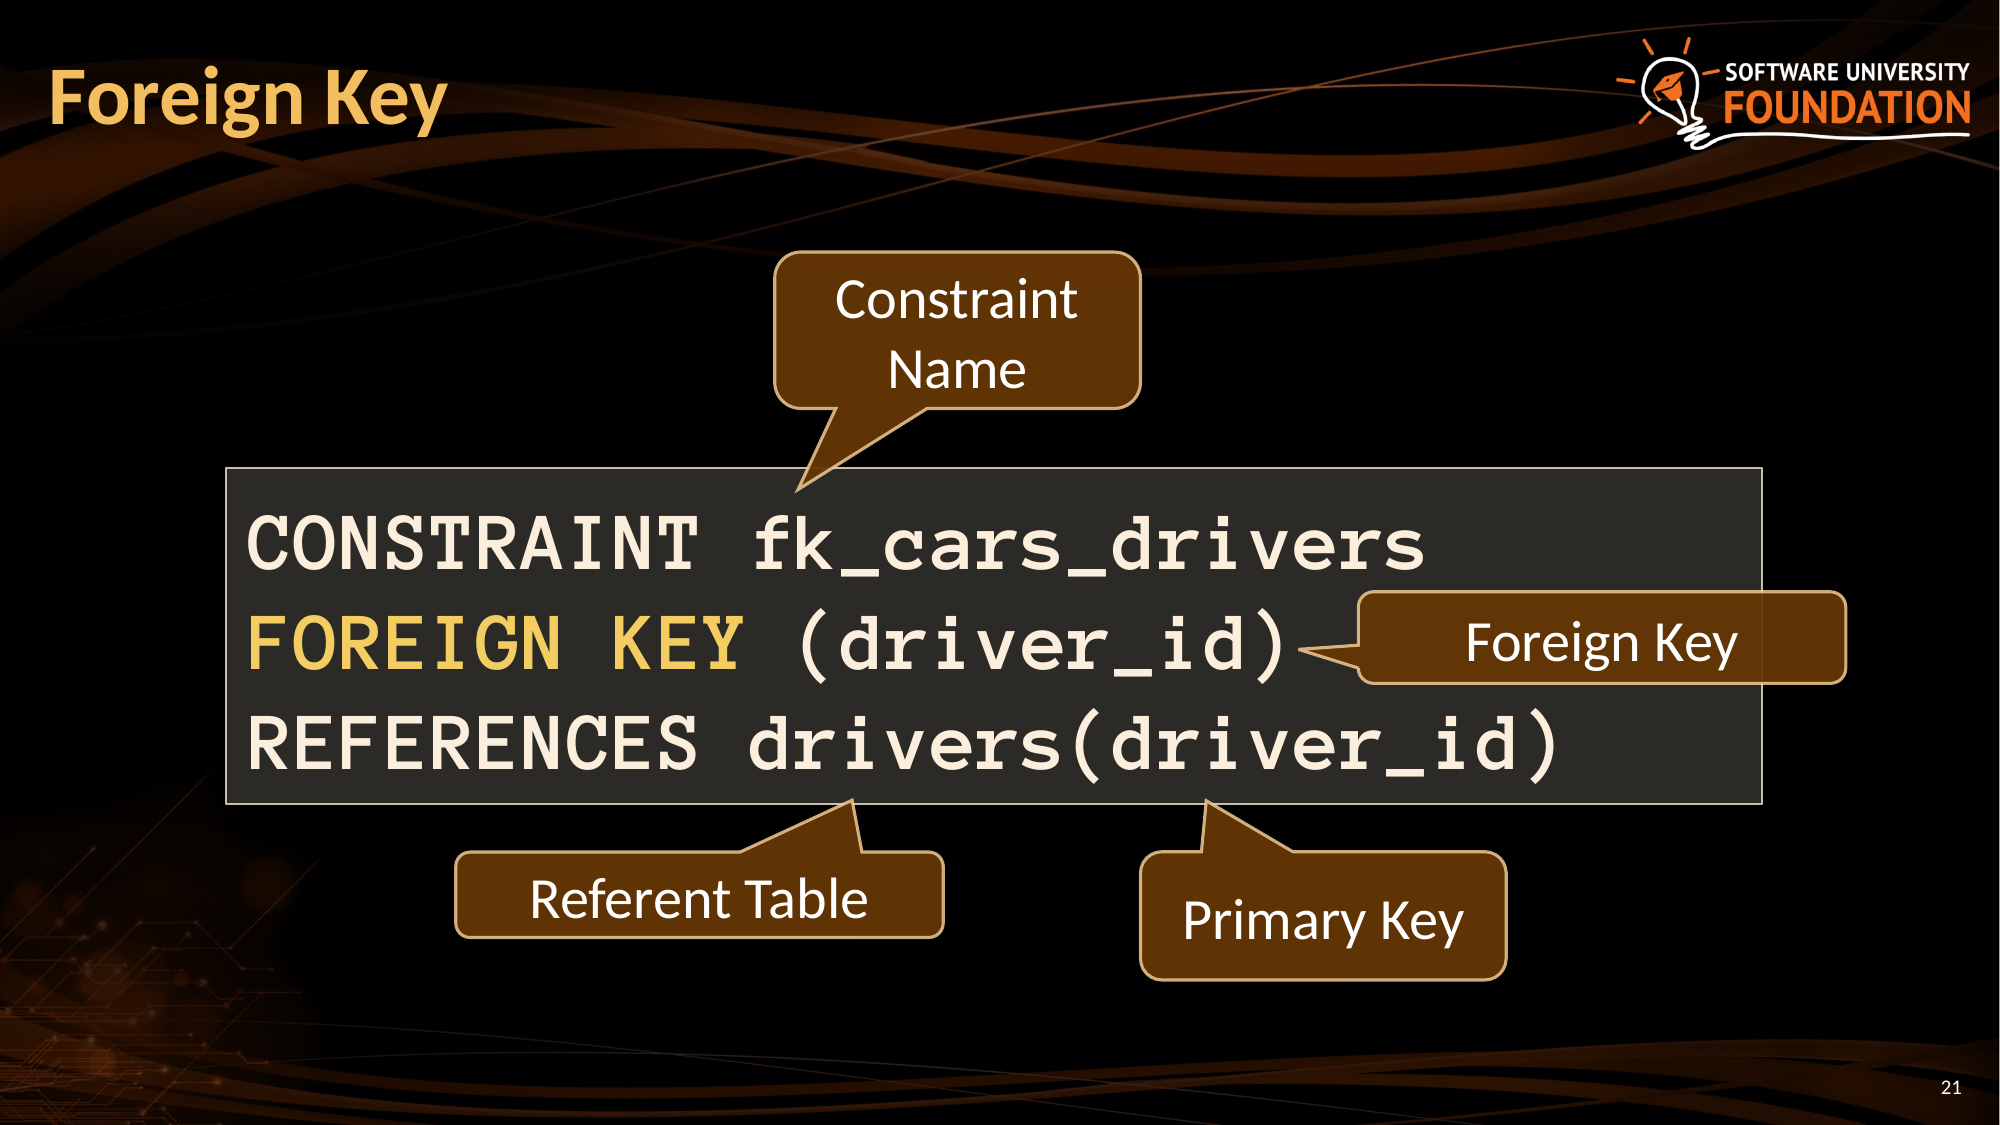

# Foreign Key
Constraint Name
CONSTRAINT fk_cars_drivers
FOREIGN KEY (driver_id)
REFERENCES drivers(driver_id)
Foreign Key
Primary Key
Referent Table
21